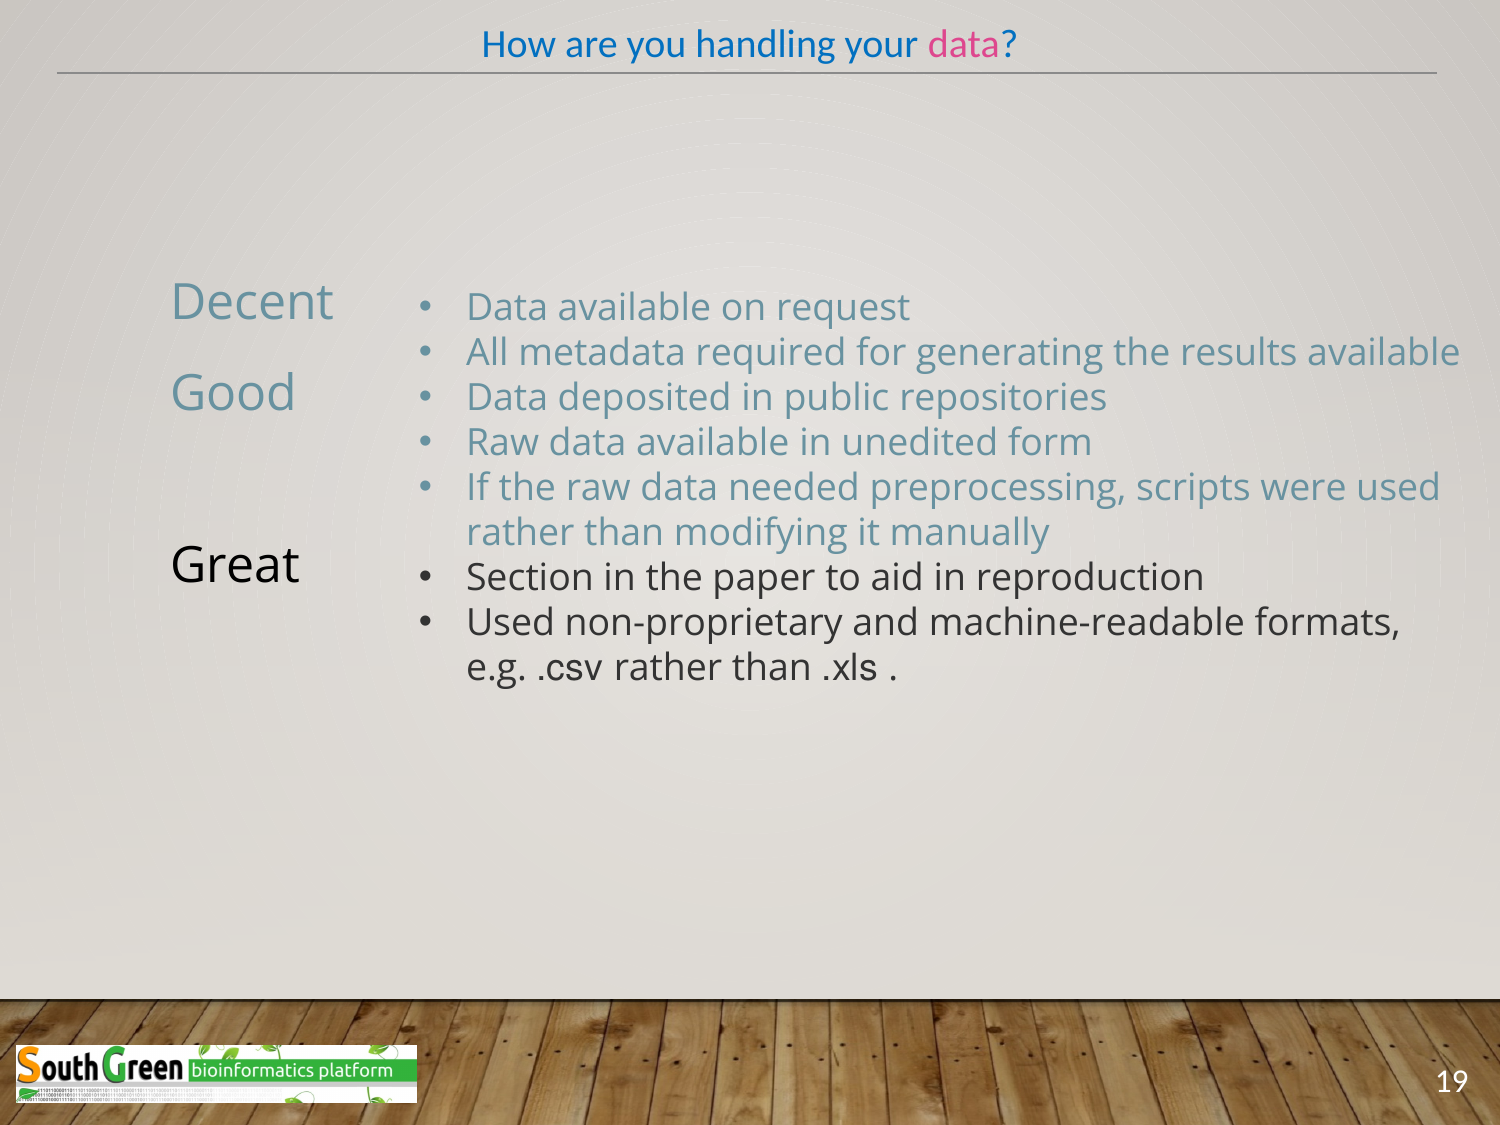

How are you handling your data?

Decent
Data available on request
All metadata required for generating the results available
Data deposited in public repositories
Raw data available in unedited form
If the raw data needed preprocessing, scripts were used rather than modifying it manually
Section in the paper to aid in reproduction
Used non-proprietary and machine-readable formats, e.g. .csv rather than .xls .

Good
Great
19